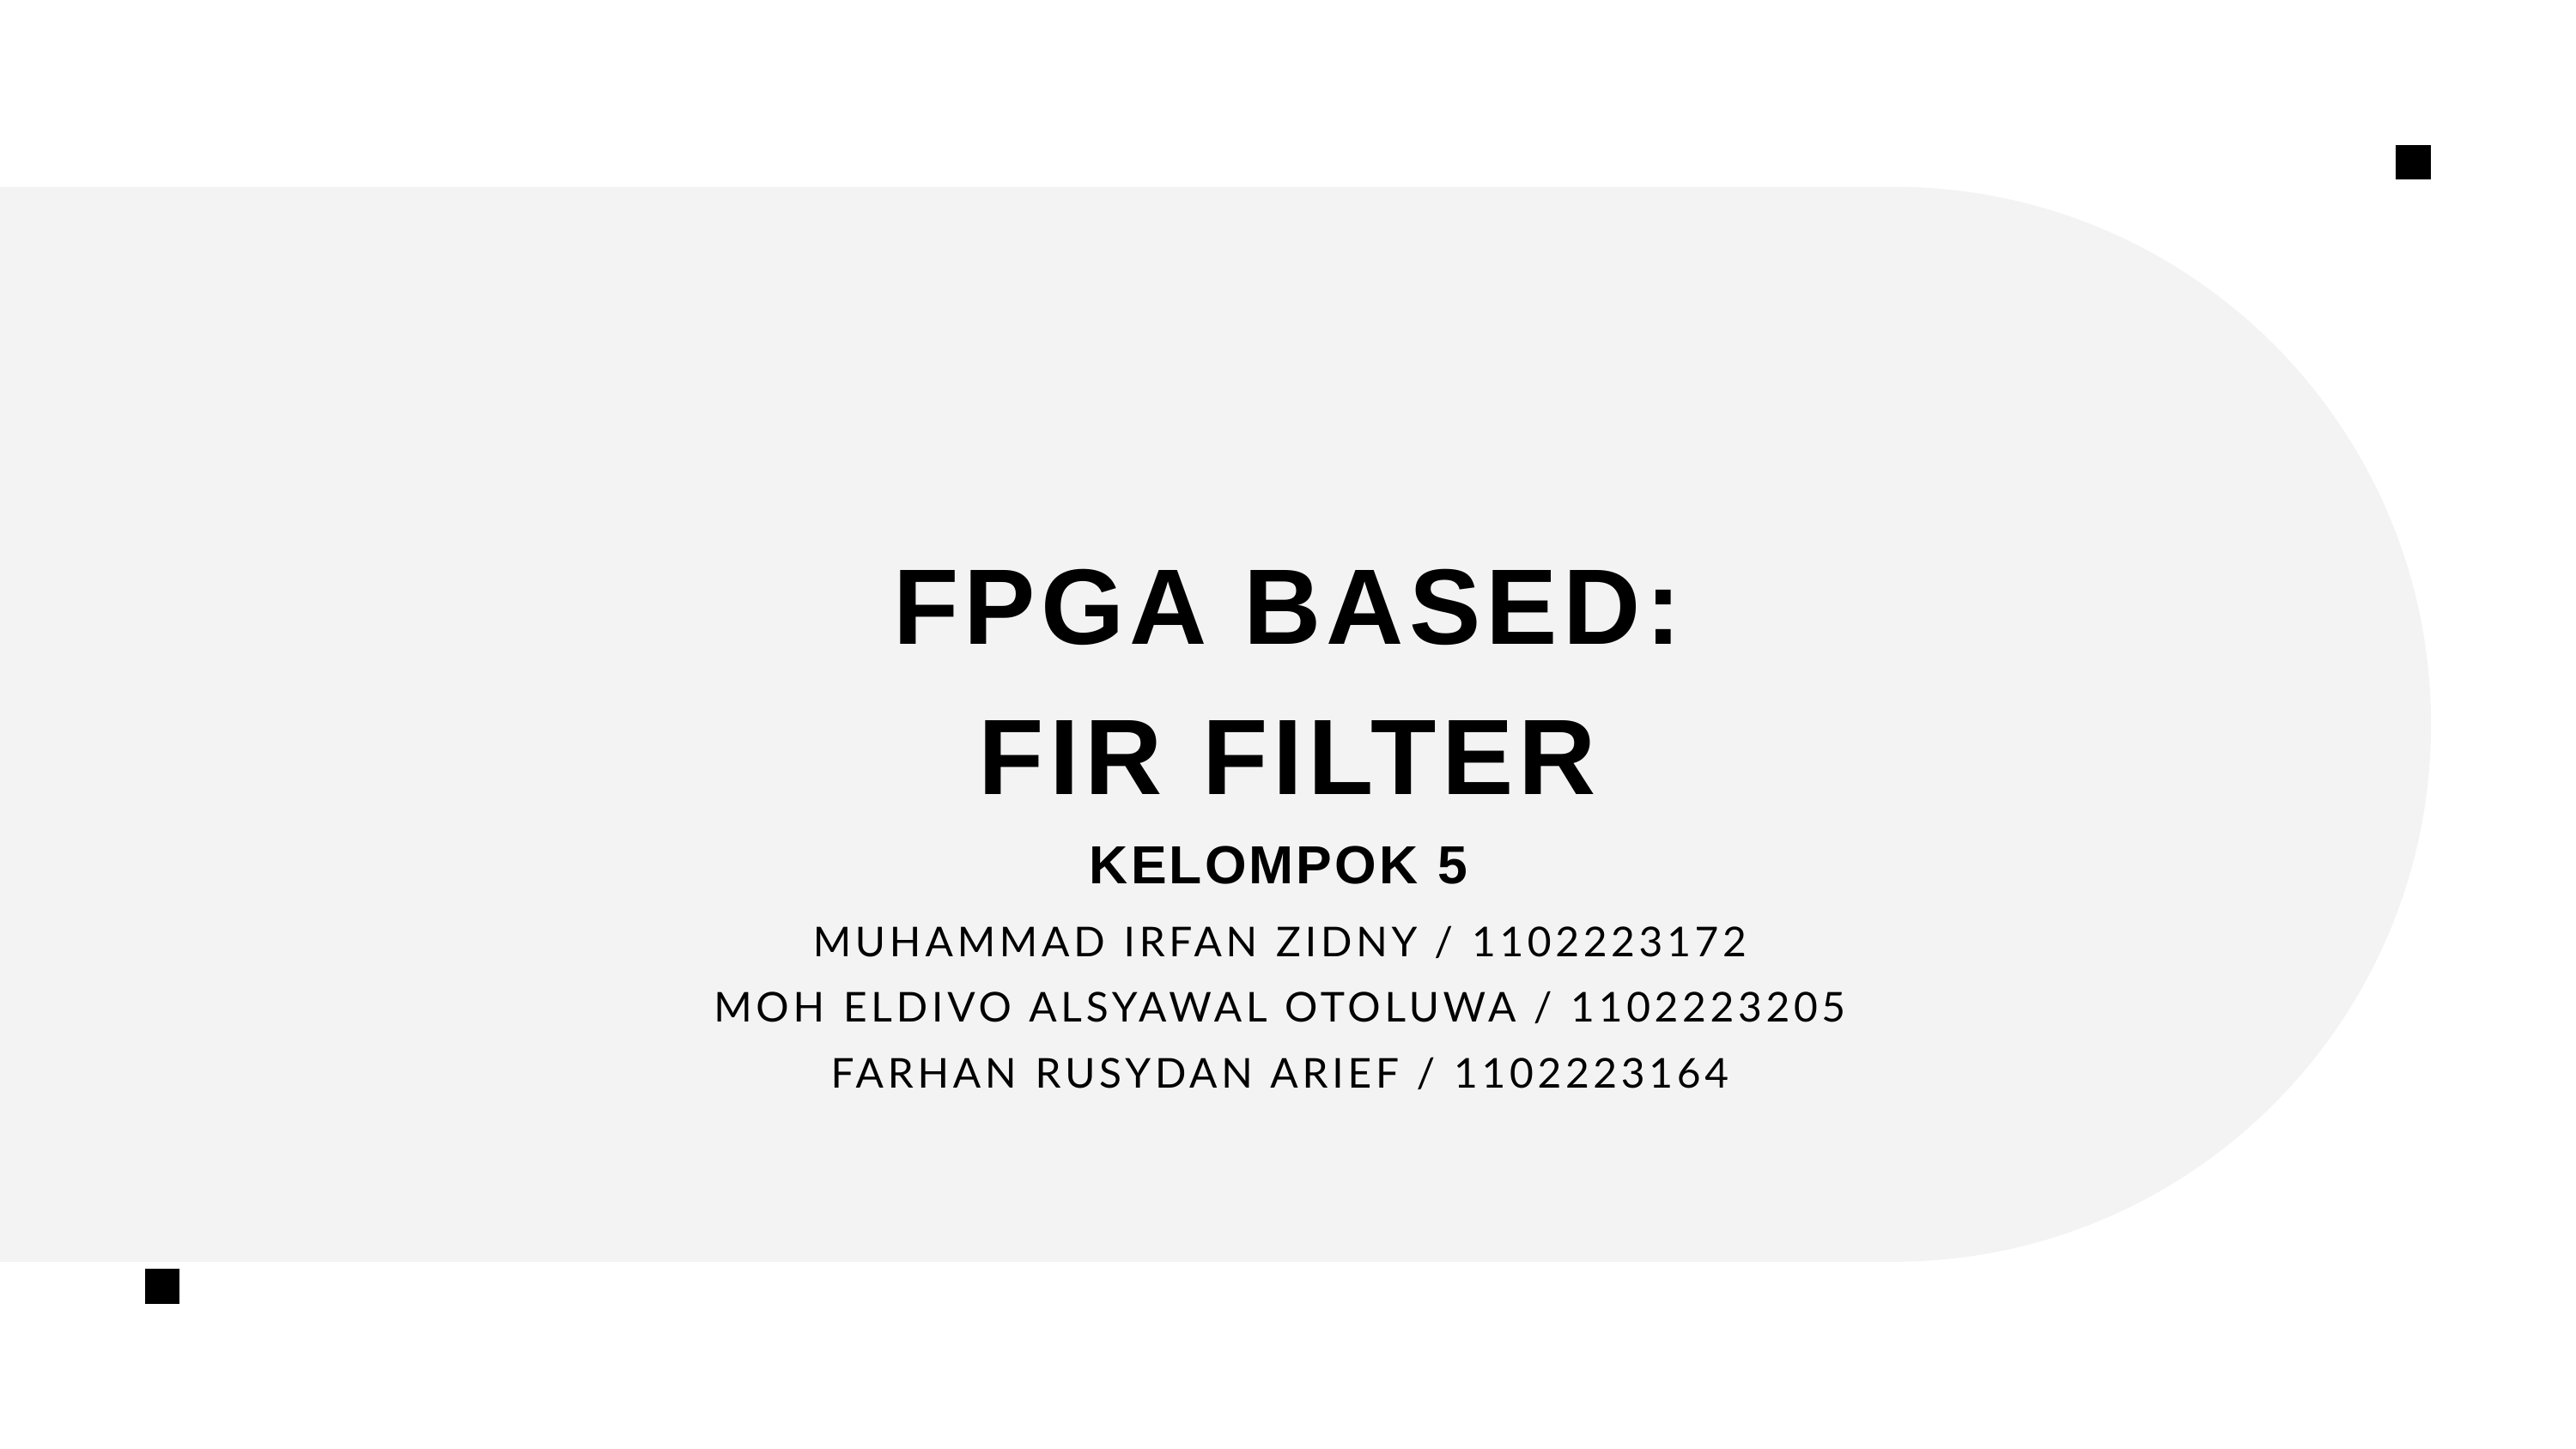

FPGA BASED:
FIR FILTER
KELOMPOK 5
MUHAMMAD IRFAN ZIDNY / 1102223172
MOH ELDIVO ALSYAWAL OTOLUWA / 1102223205
FARHAN RUSYDAN ARIEF / 1102223164